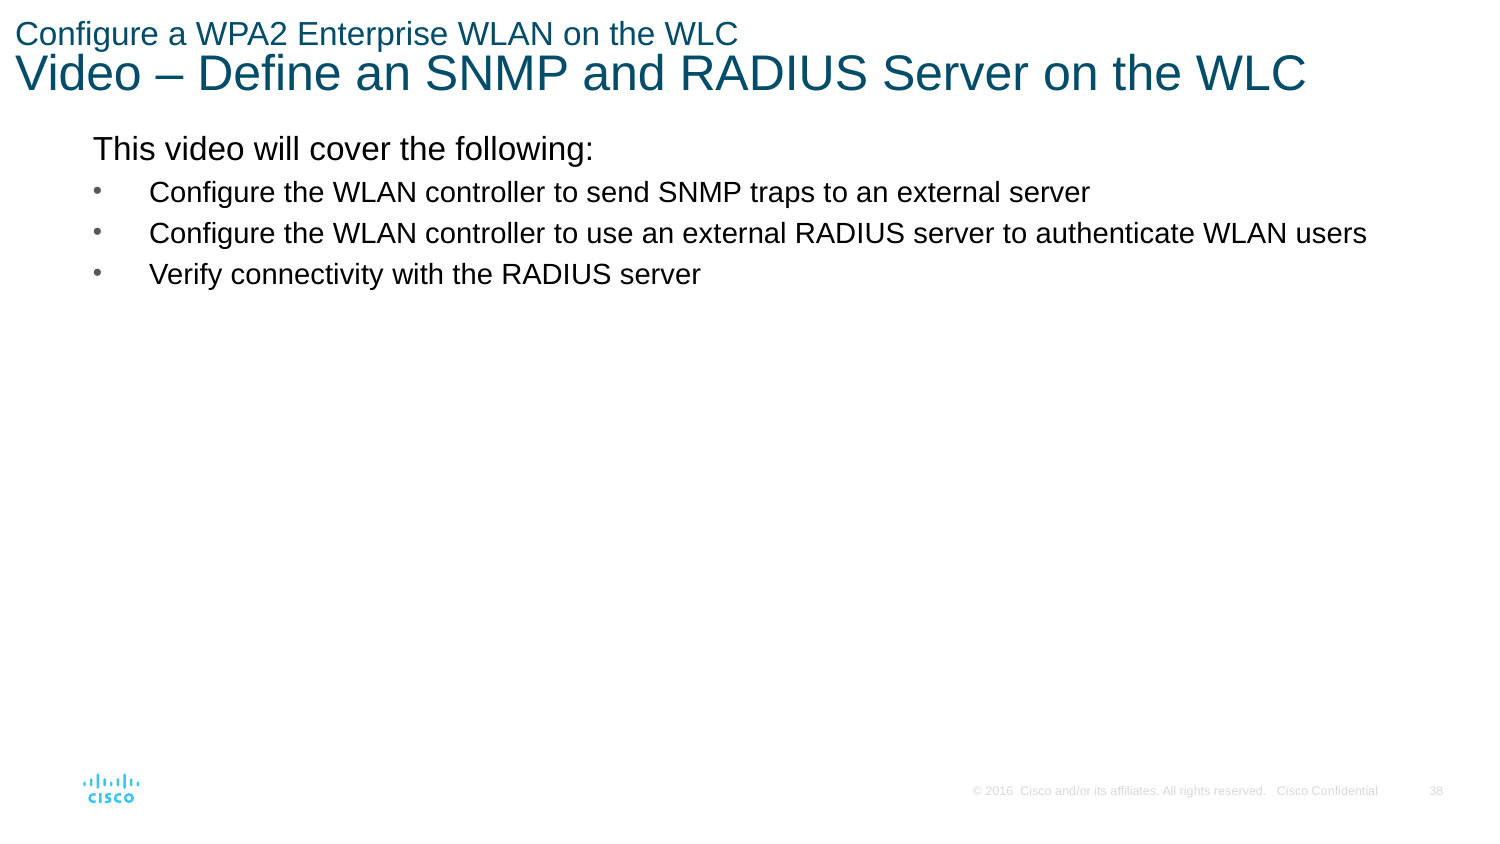

# Configure a WPA2 Enterprise WLAN on the WLC Video – Define an SNMP and RADIUS Server on the WLC
This video will cover the following:
Configure the WLAN controller to send SNMP traps to an external server
Configure the WLAN controller to use an external RADIUS server to authenticate WLAN users
Verify connectivity with the RADIUS server